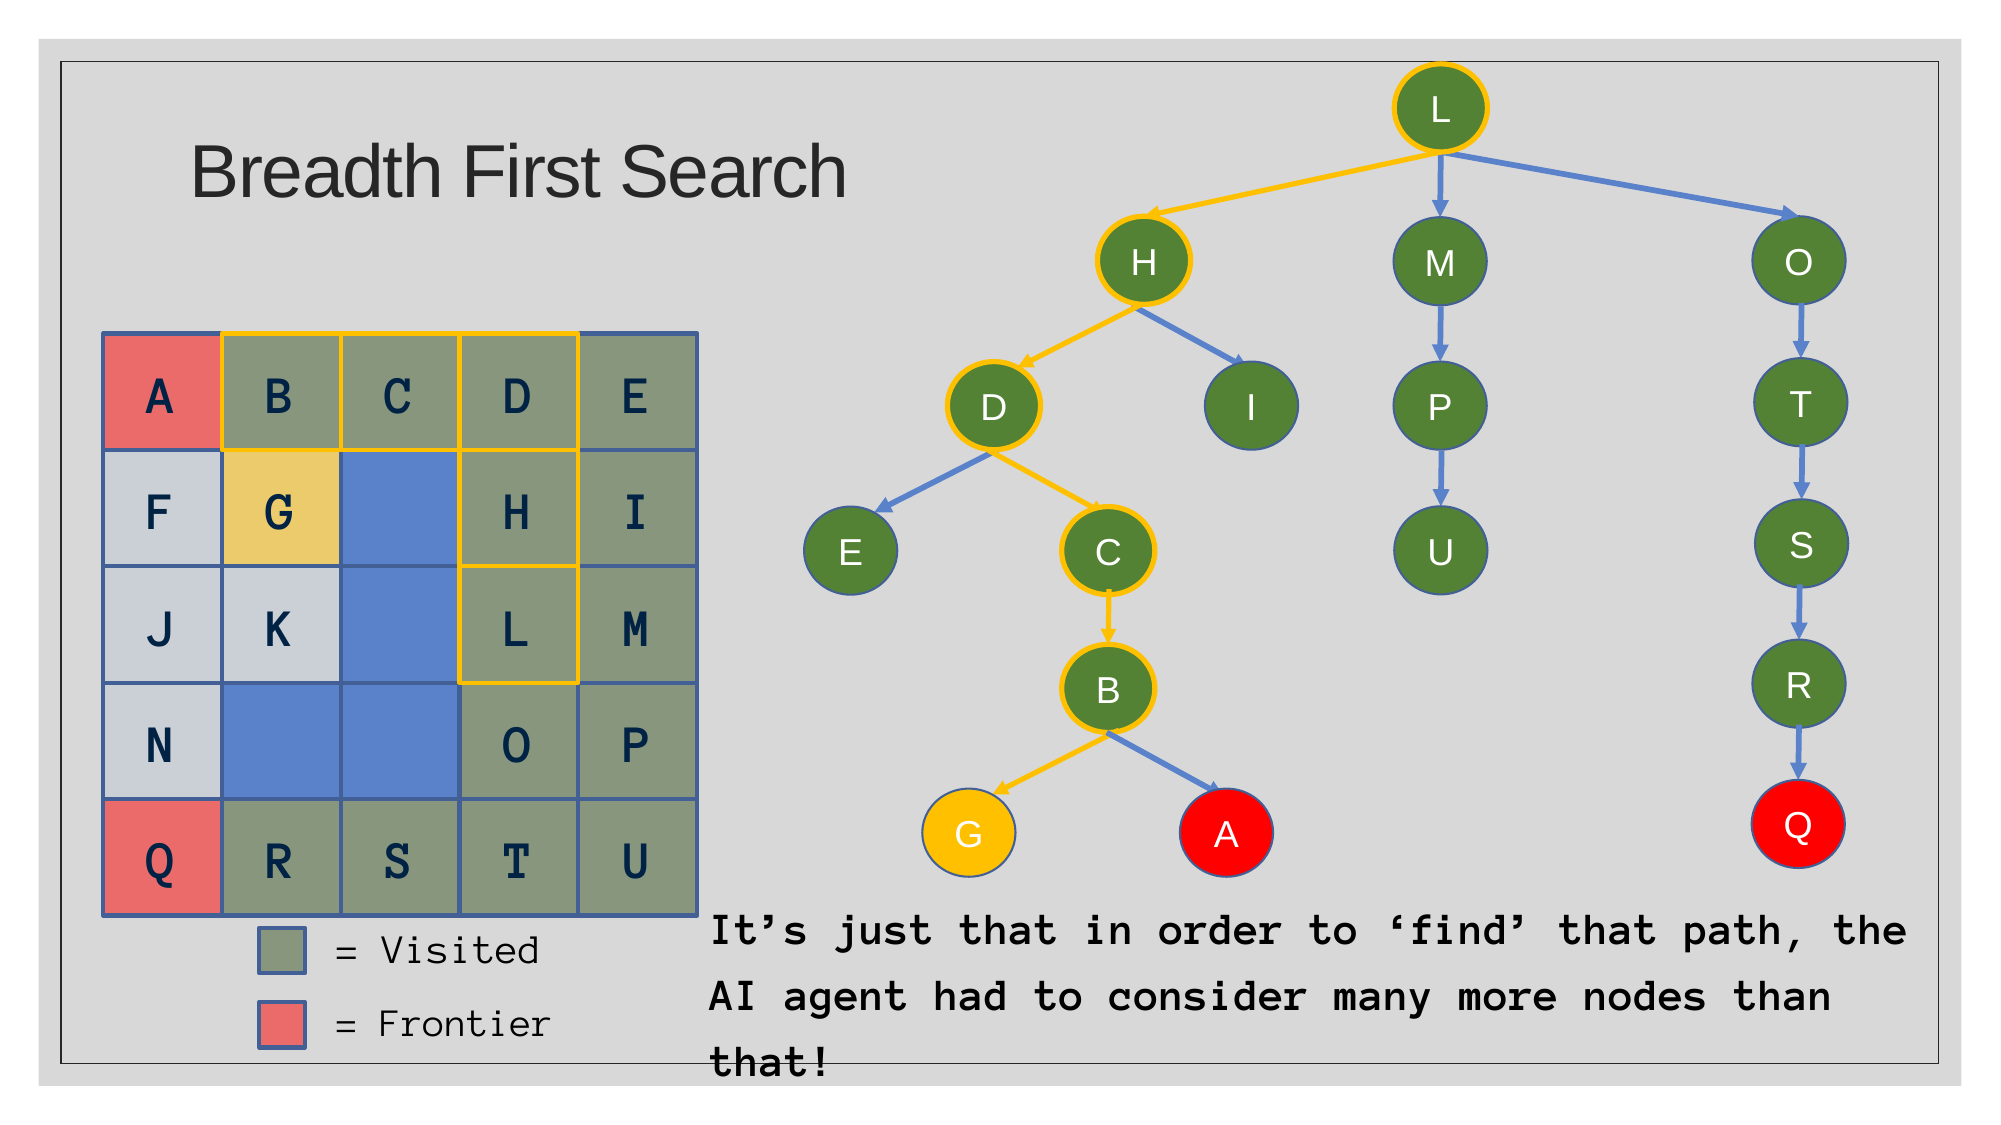

# Breadth First Search
L
H
D
C
B
O
M
D
E
A
B
C
H
I
F
G

L
M
J
K

O
P
N

T
U
Q
R
S
T
I
P
S
U
E
R
Q
G
A
It’s just that in order to ‘find’ that path, the AI agent had to consider many more nodes than that!
= Visited

= Frontier